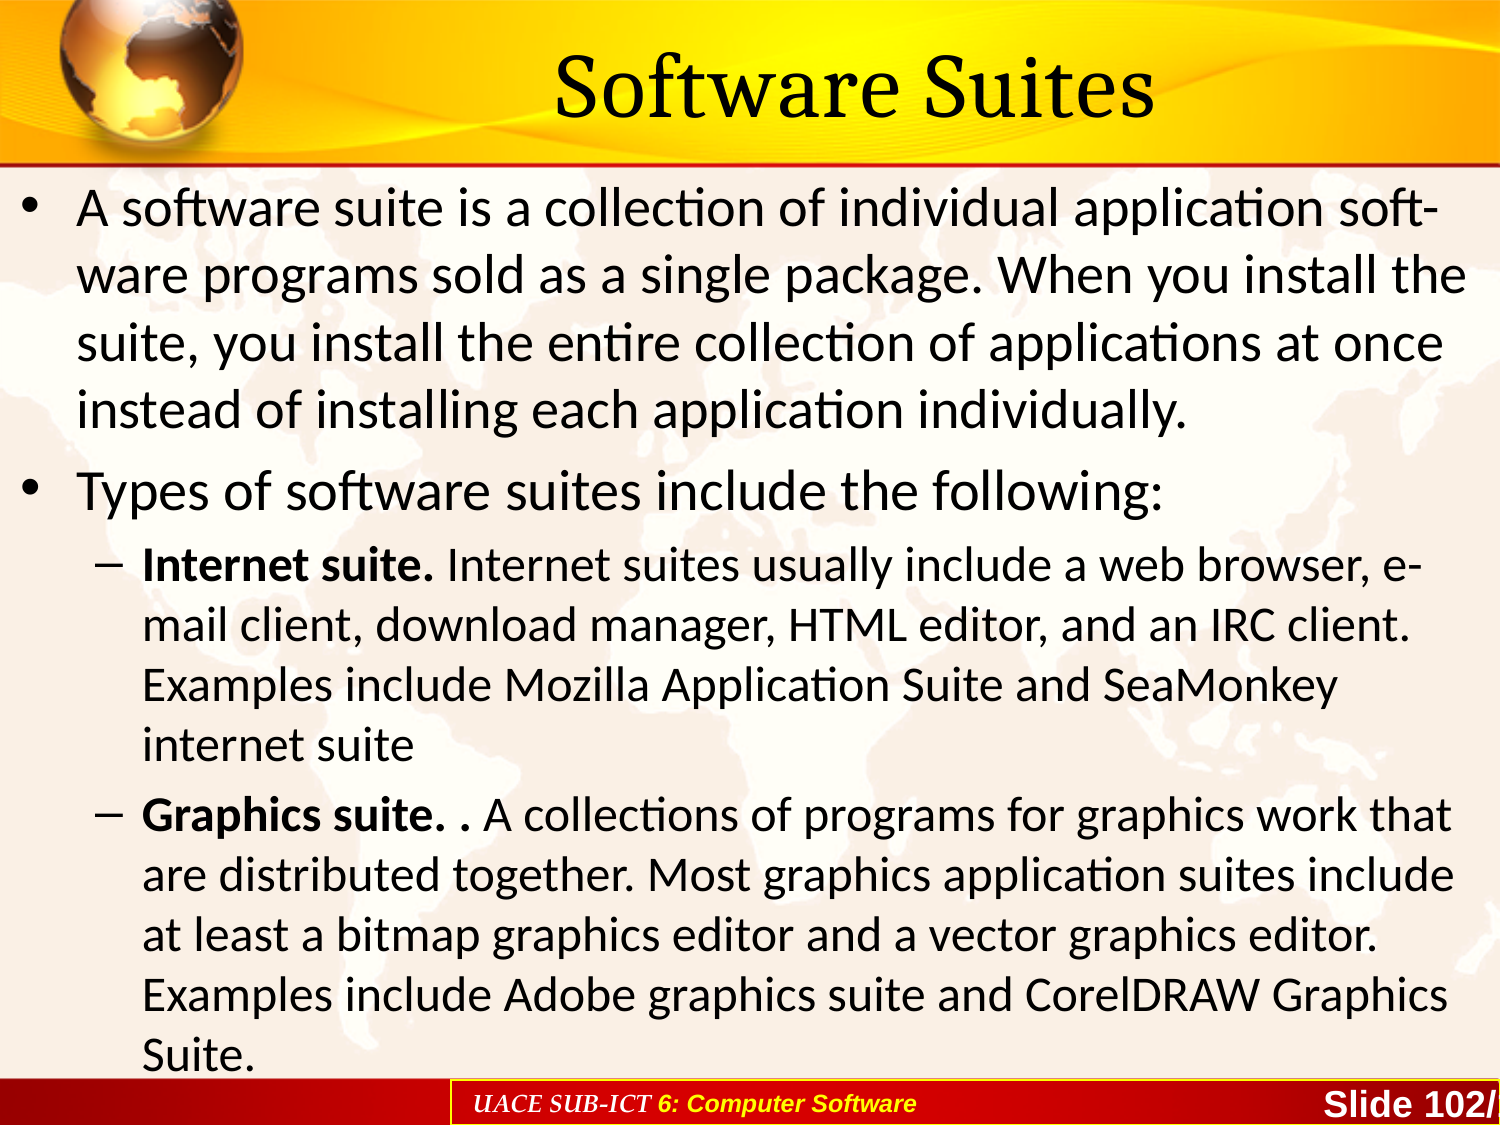

# Software Suites
A software suite is a collection of individual application soft-ware programs sold as a single package. When you install the suite, you install the entire collection of applications at once instead of installing each application individually.
Types of software suites include the following:
Internet suite. Internet suites usually include a web browser, e-mail client, download manager, HTML editor, and an IRC client. Examples include Mozilla Application Suite and SeaMonkey internet suite
Graphics suite. . A collections of programs for graphics work that are distributed together. Most graphics application suites include at least a bitmap graphics editor and a vector graphics editor.  Examples include Adobe graphics suite and CorelDRAW Graphics Suite.